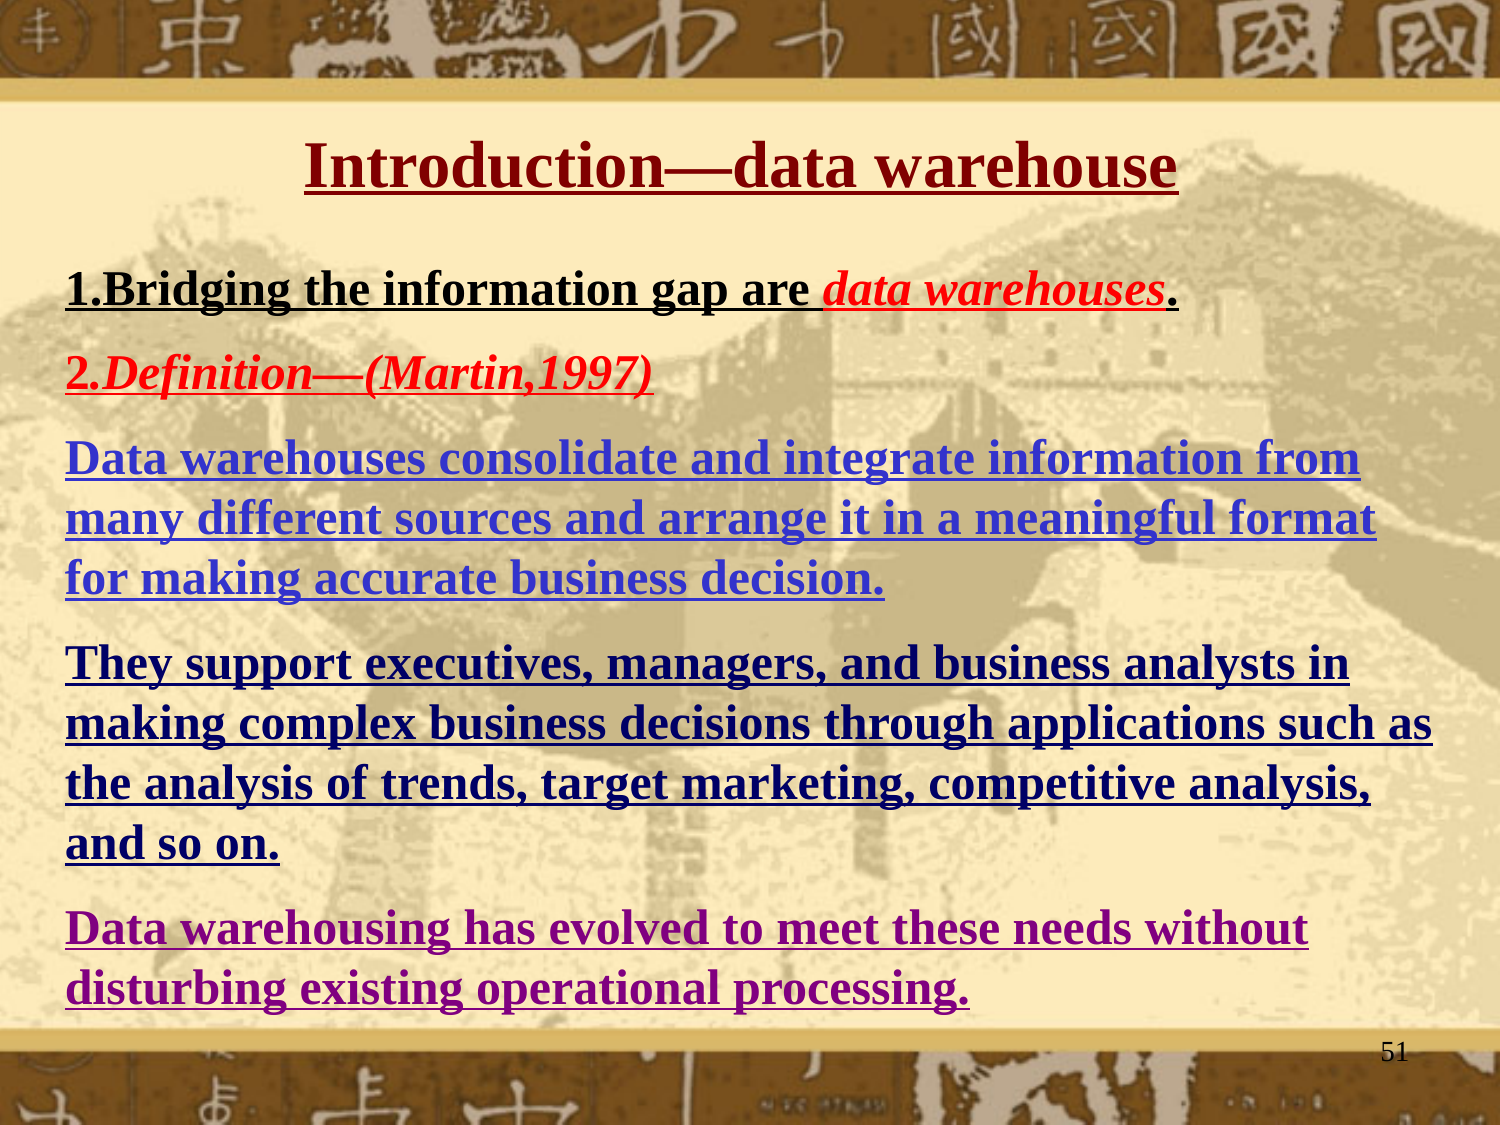

Introduction—data warehouse

1.Bridging the information gap are data warehouses.
2.Definition—(Martin,1997)
Data warehouses consolidate and integrate information from many different sources and arrange it in a meaningful format for making accurate business decision.
They support executives, managers, and business analysts in making complex business decisions through applications such as the analysis of trends, target marketing, competitive analysis, and so on.
Data warehousing has evolved to meet these needs without disturbing existing operational processing.
51